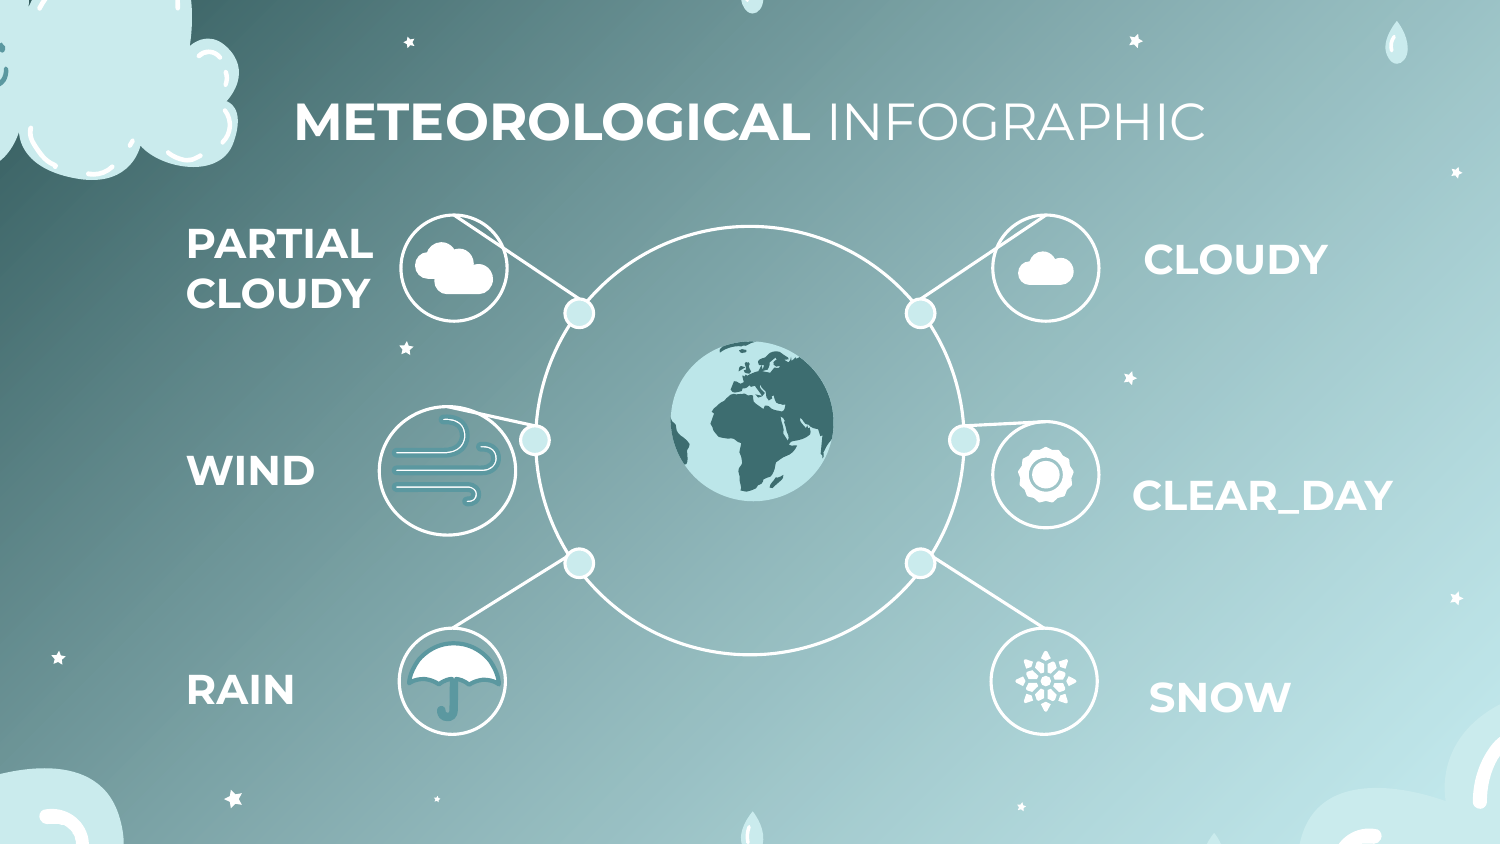

# METEOROLOGICAL INFOGRAPHIC
PARTIAL
CLOUDY

CLOUDY

WIND
CLEAR_DAY

SNOW

RAIN